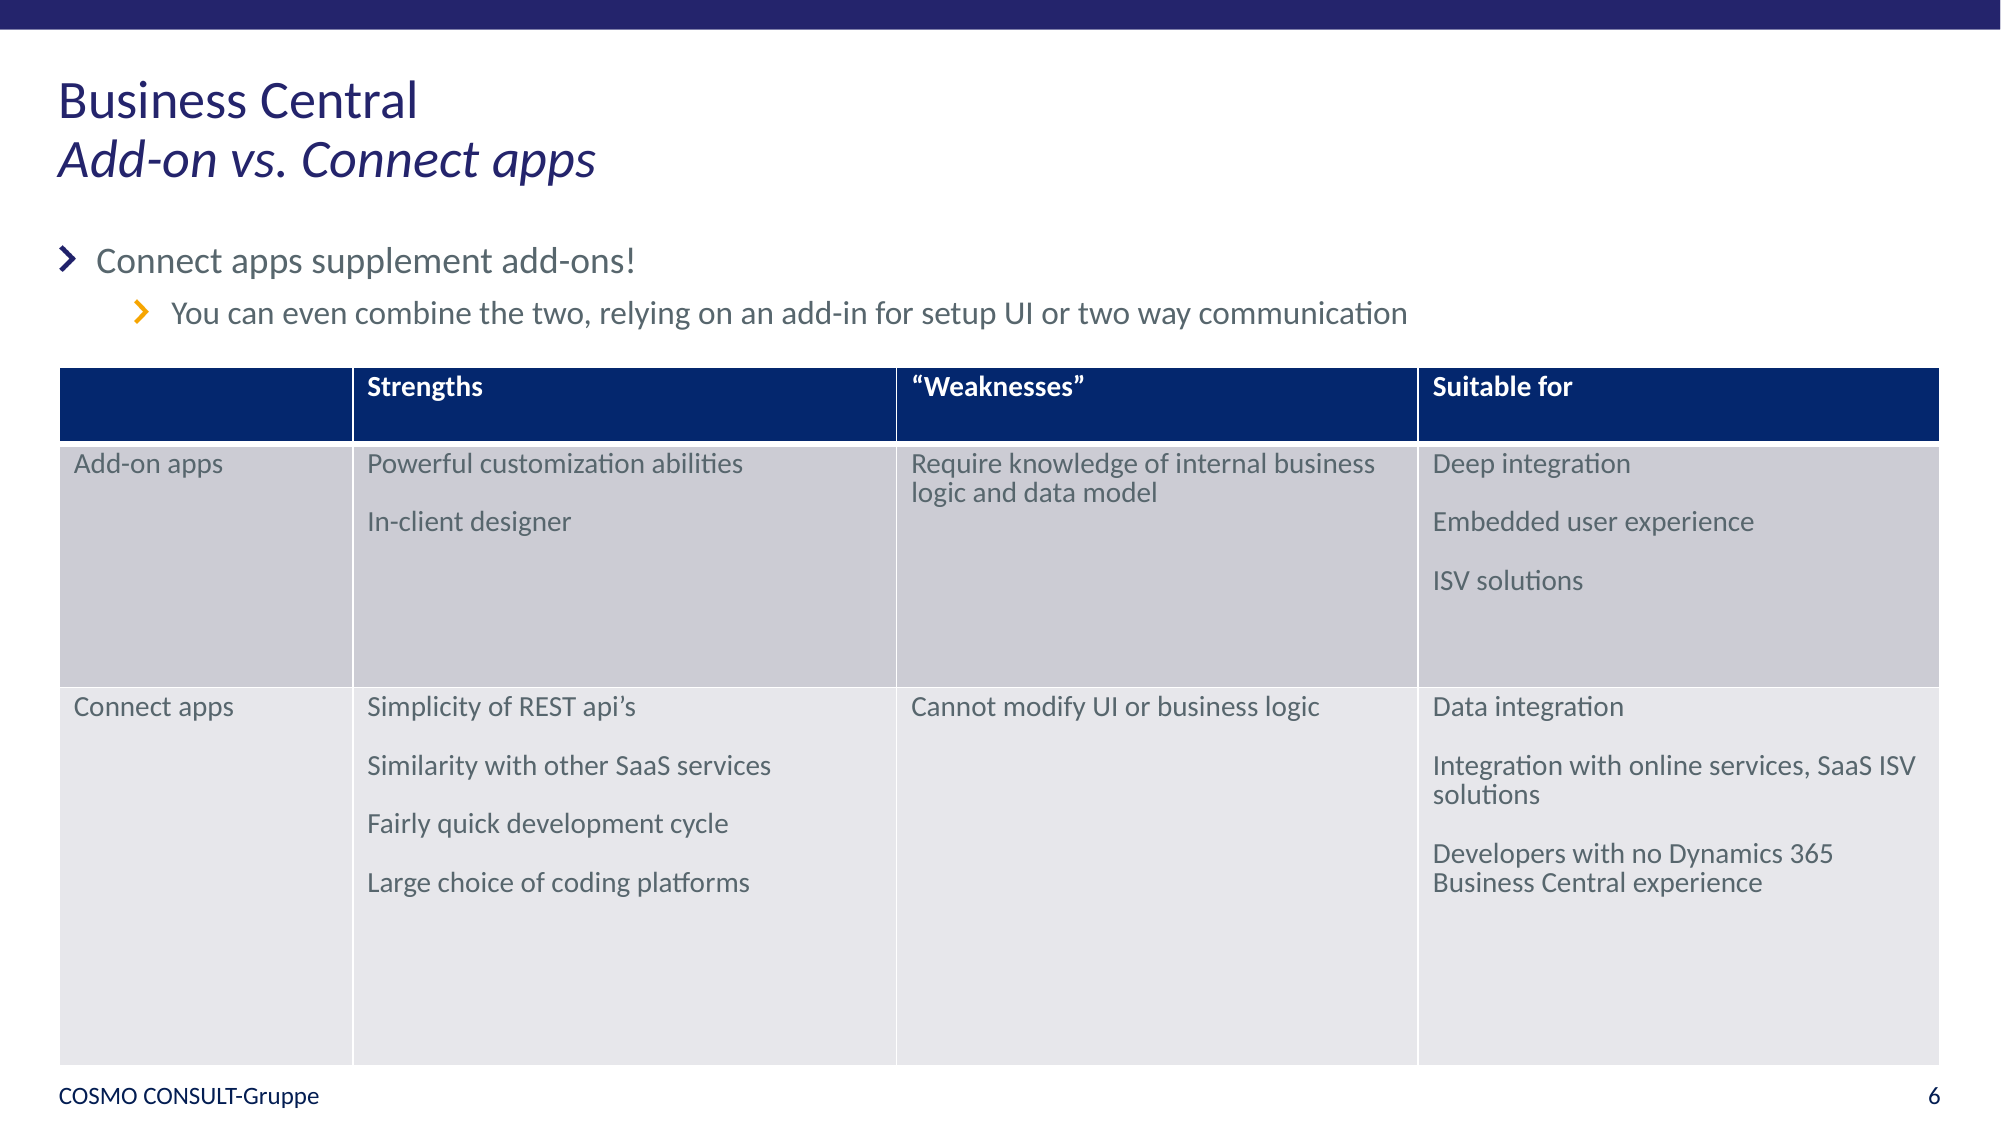

# Business Central Add-on vs. Connect apps
Connect apps supplement add-ons!
You can even combine the two, relying on an add-in for setup UI or two way communication
|  | Strengths | “Weaknesses” | Suitable for |
| --- | --- | --- | --- |
| Add-on apps | Powerful customization abilities In-client designer | Require knowledge of internal business logic and data model | Deep integration Embedded user experience ISV solutions |
| Connect apps | Simplicity of REST api’s Similarity with other SaaS services Fairly quick development cycle Large choice of coding platforms | Cannot modify UI or business logic | Data integration Integration with online services, SaaS ISV solutions Developers with no Dynamics 365 Business Central experience |